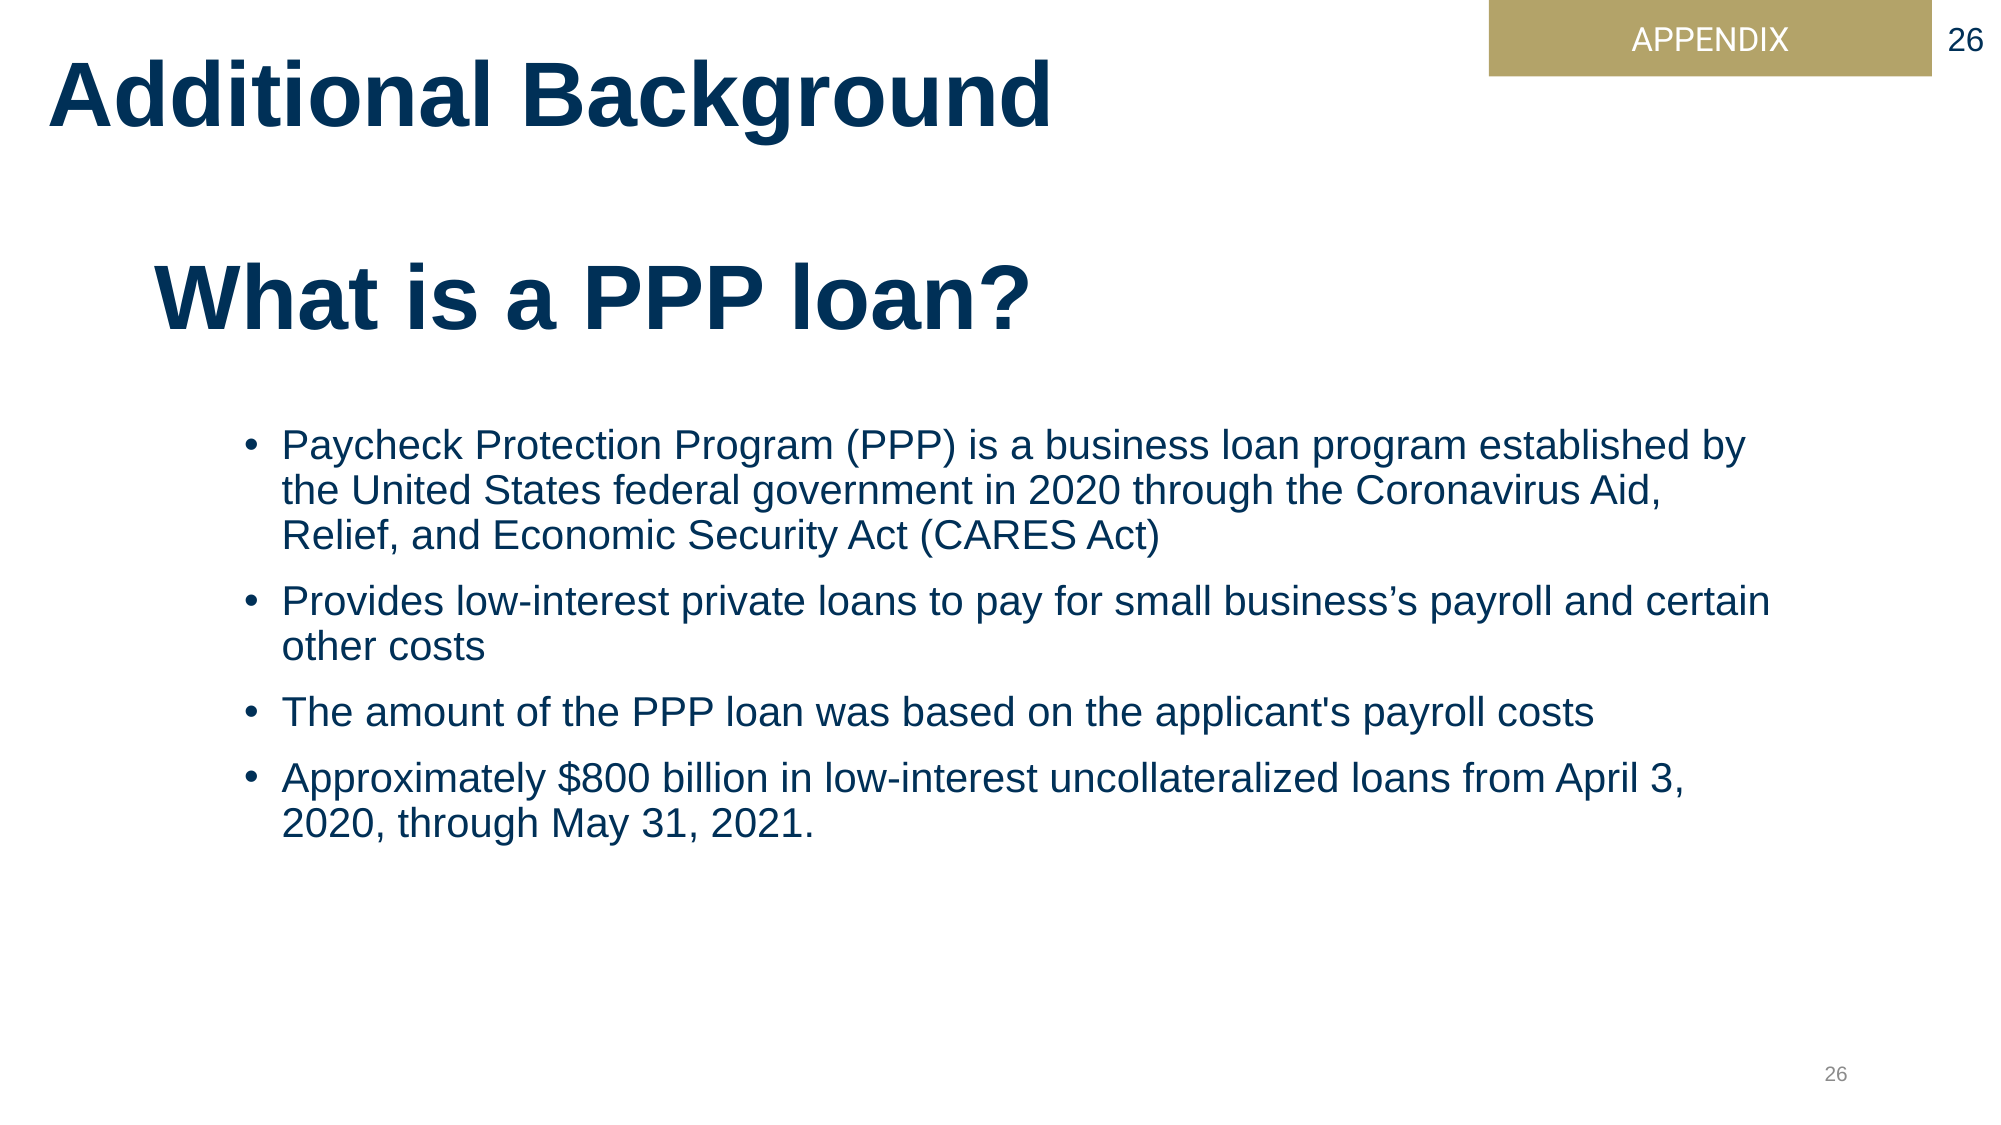

APPENDIX
Additional Background
26
# What is a PPP loan?
Paycheck Protection Program (PPP) is a business loan program established by the United States federal government in 2020 through the Coronavirus Aid, Relief, and Economic Security Act (CARES Act)
Provides low-interest private loans to pay for small business’s payroll and certain other costs
The amount of the PPP loan was based on the applicant's payroll costs
Approximately $800 billion in low-interest uncollateralized loans from April 3, 2020, through May 31, 2021.
26